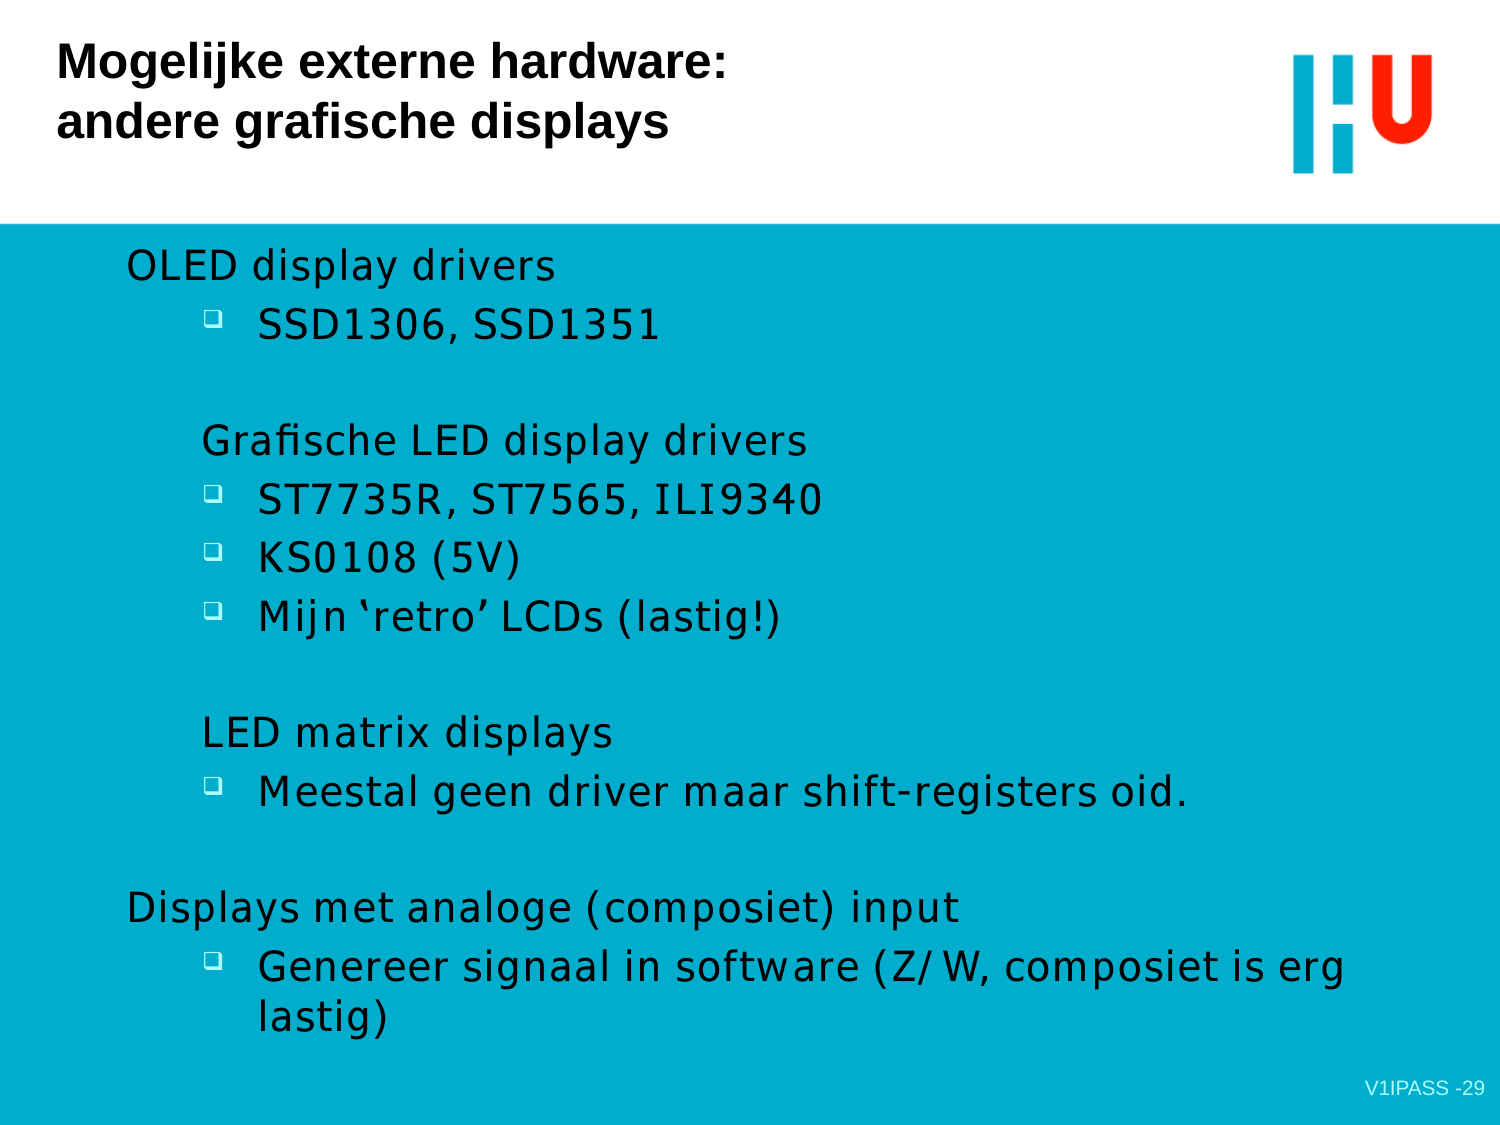

# Mogelijke externe hardware: andere grafische displays
OLED display drivers
SSD1306, SSD1351

Grafische LED display drivers
ST7735R, ST7565, ILI9340
KS0108 (5V)
Mijn ‘retro’ LCDs (lastig!)

LED matrix displays
Meestal geen driver maar shift-registers oid.

Displays met analoge (composiet) input
Genereer signaal in software (Z/W, composiet is erg lastig)
V1IPASS -29